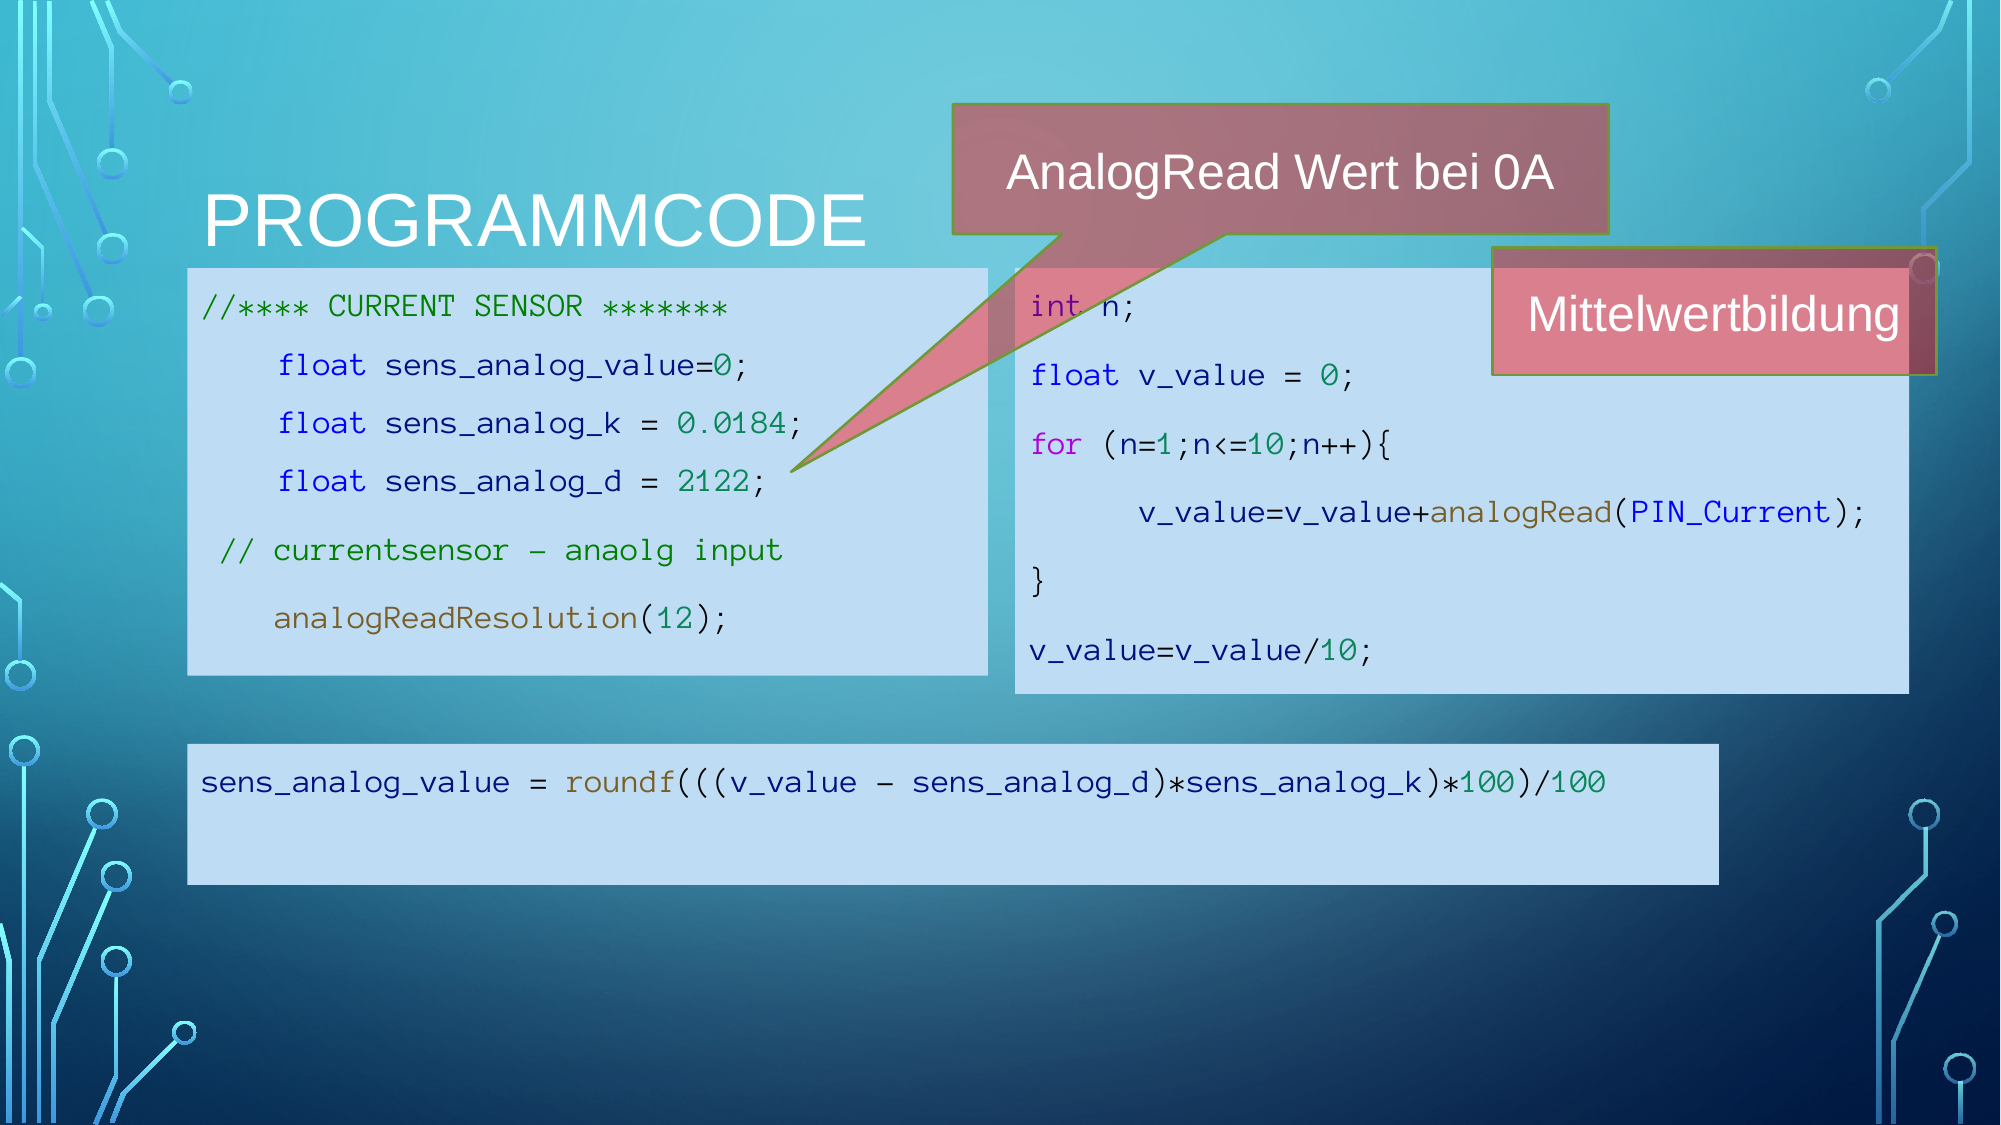

# Programmcode
AnalogRead Wert bei 0A
Mittelwertbildung
int n;
float v_value = 0;
for (n=1;n<=10;n++){
      v_value=v_value+analogRead(PIN_Current);
}
v_value=v_value/10;

//**** CURRENT SENSOR *******
float sens_analog_value=0;
float sens_analog_k = 0.0184;
float sens_analog_d = 2122;
 // currentsensor - anaolg input
    analogReadResolution(12);

sens_analog_value = roundf(((v_value - sens_analog_d)*sens_analog_k)*100)/100